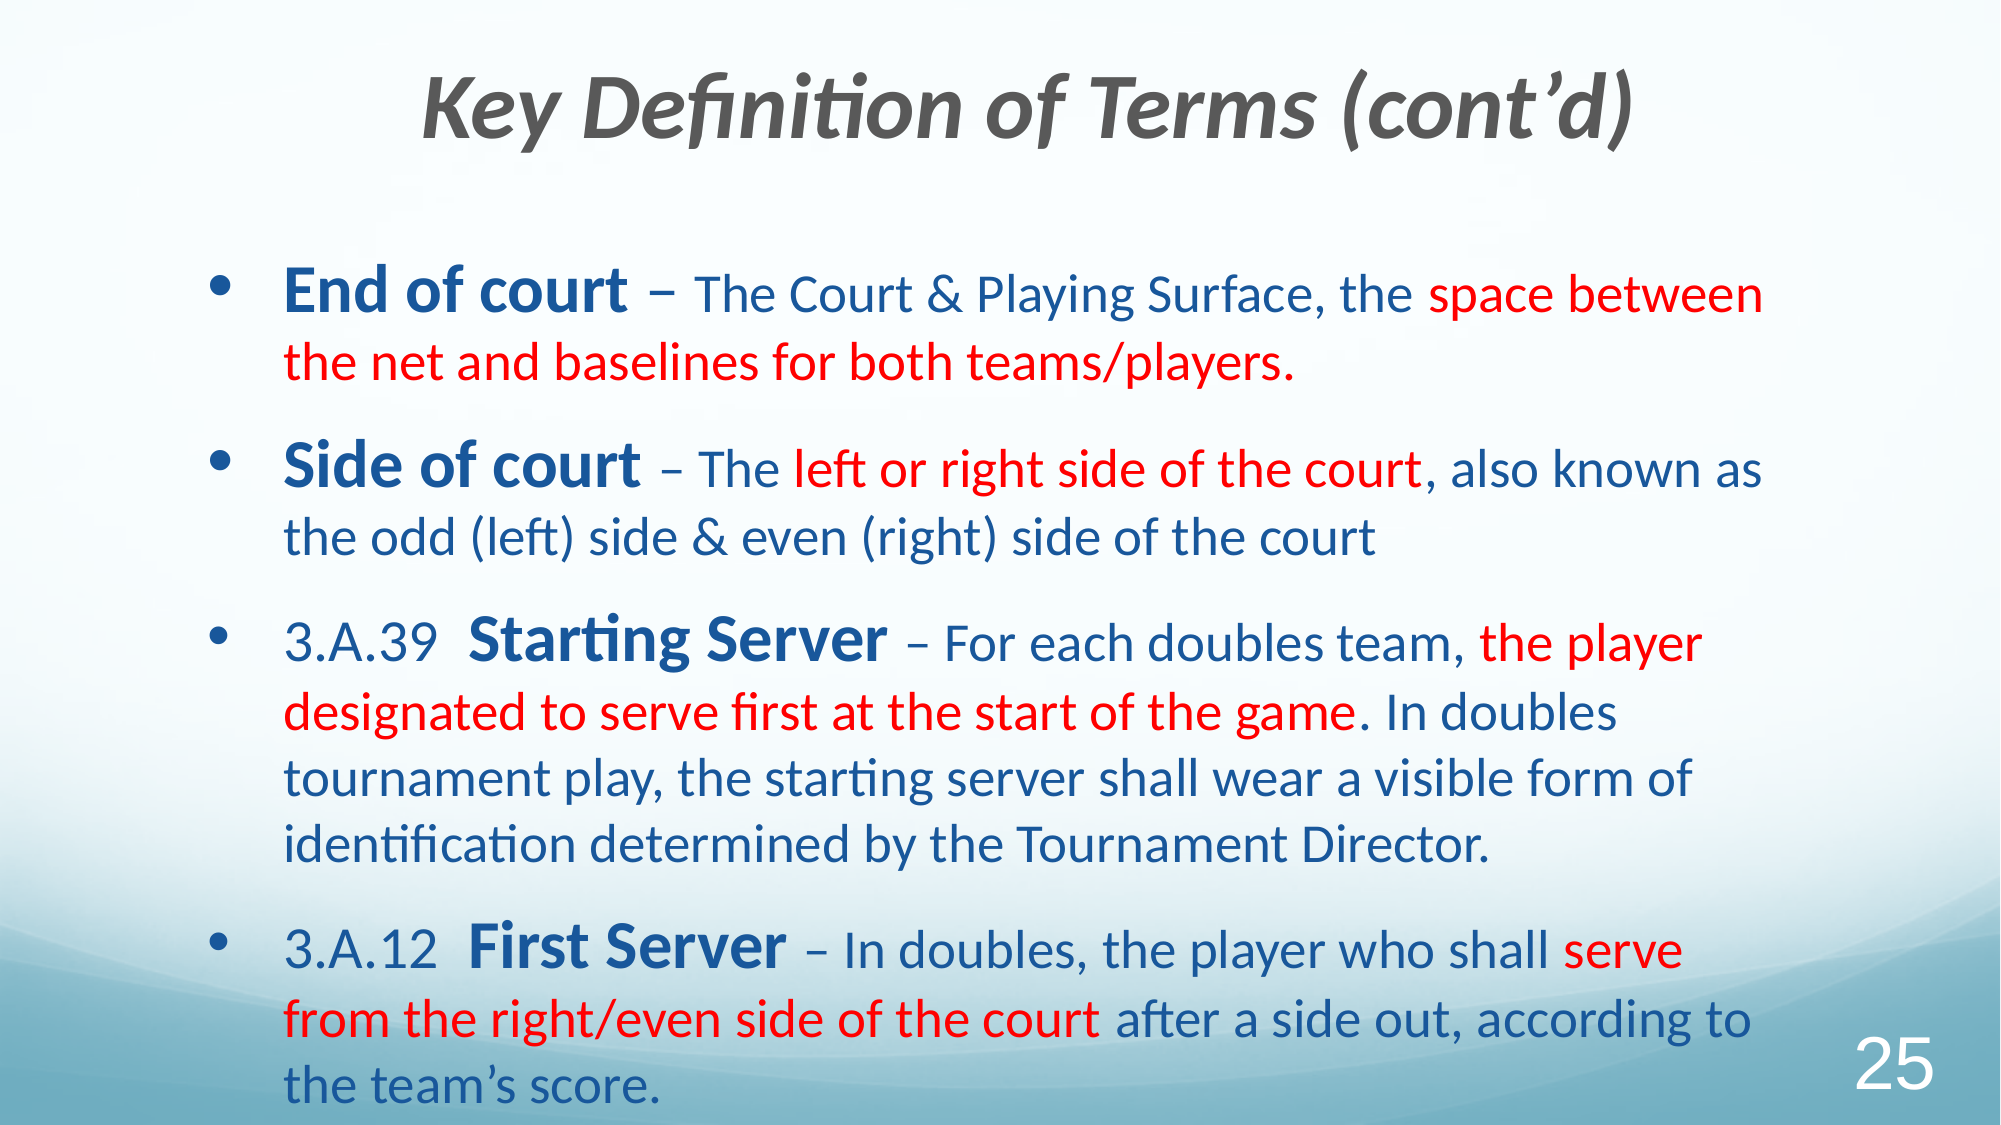

Key Definition of Terms (cont’d)

End of court – The Court & Playing Surface, the space between the net and baselines for both teams/players.
Side of court – The left or right side of the court, also known as the odd (left) side & even (right) side of the court
3.A.39  Starting Server – For each doubles team, the player designated to serve first at the start of the game. In doubles tournament play, the starting server shall wear a visible form of identification determined by the Tournament Director.
3.A.12  First Server – In doubles, the player who shall serve from the right/even side of the court after a side out, according to the team’s score.
25